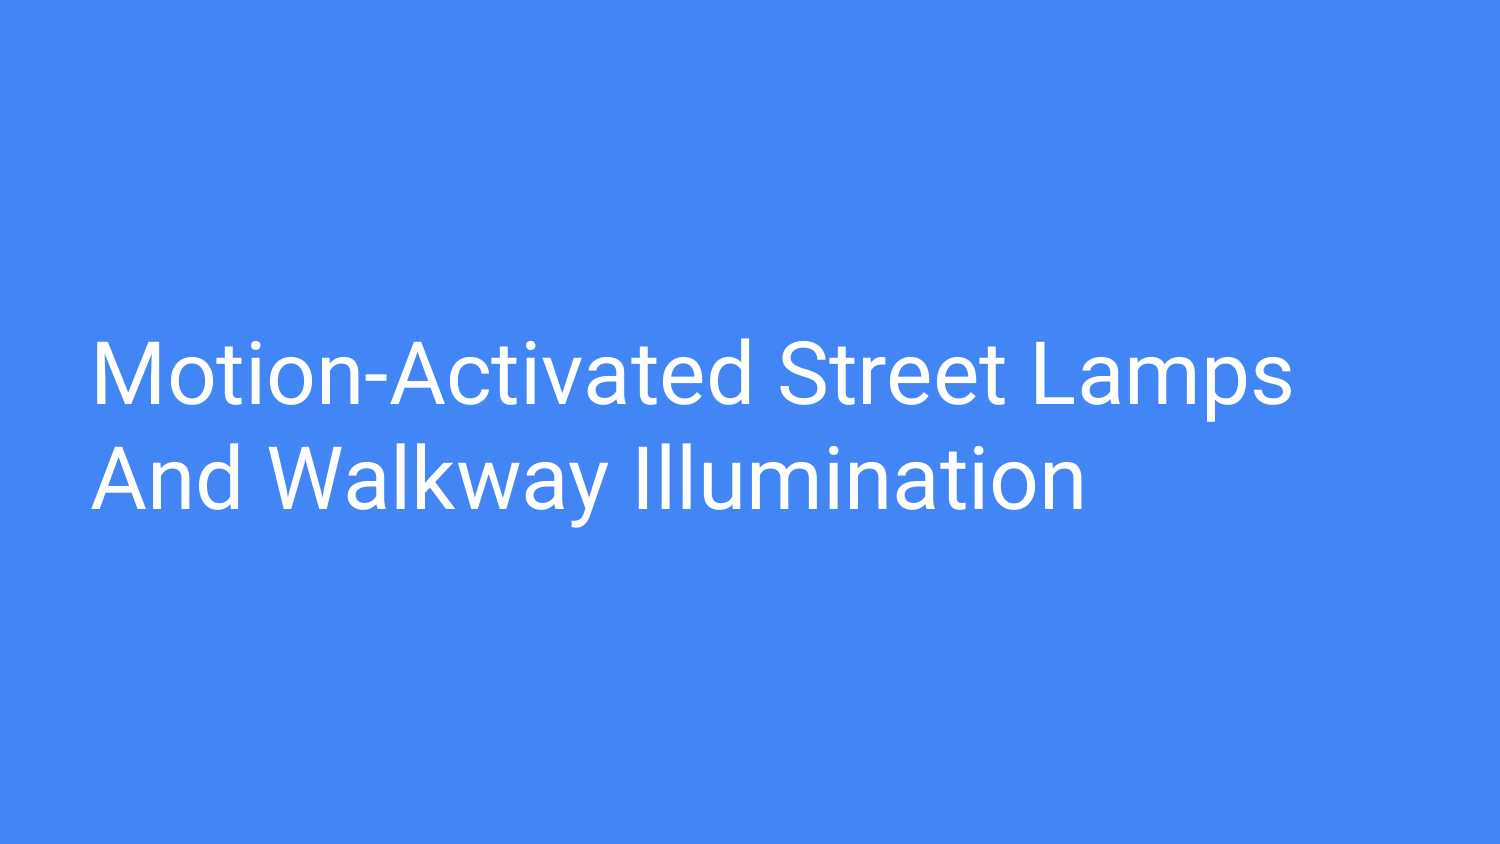

# Motion-Activated Street Lamps
And Walkway Illumination